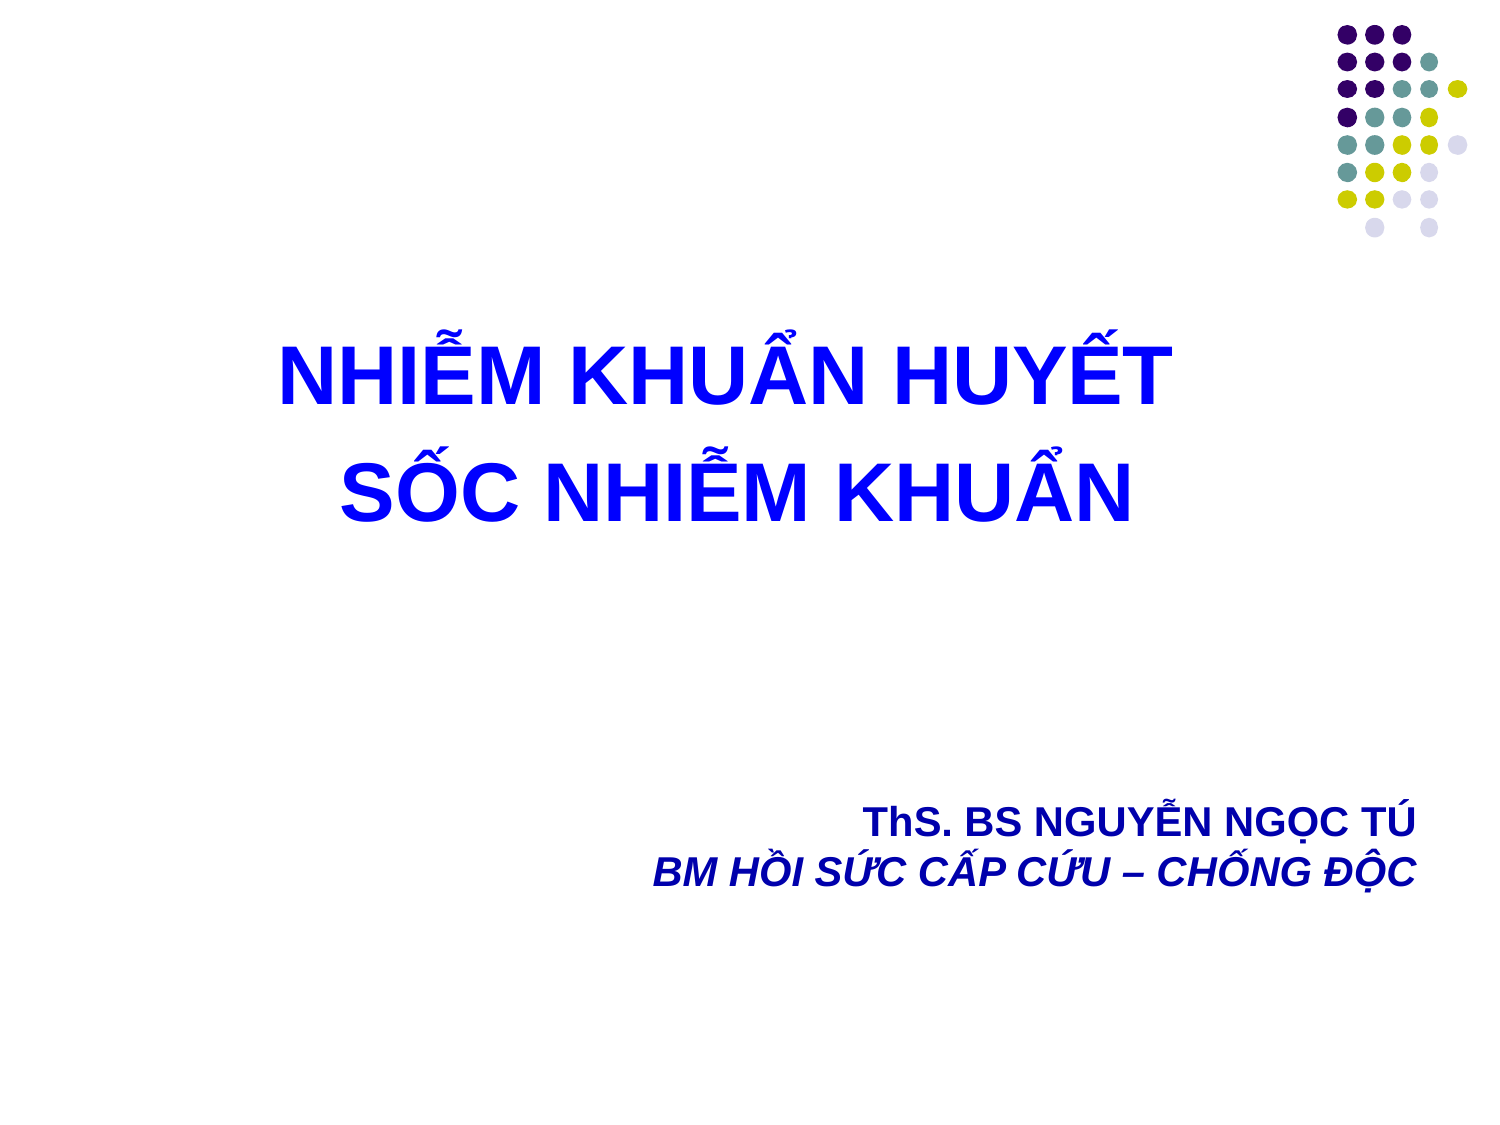

NHIỄM KHUẨN HUYẾT
SỐC NHIỄM KHUẨN
ThS. BS NGUYỄN NGỌC TÚ
BM HỒI SỨC CẤP CỨU – CHỐNG ĐỘC